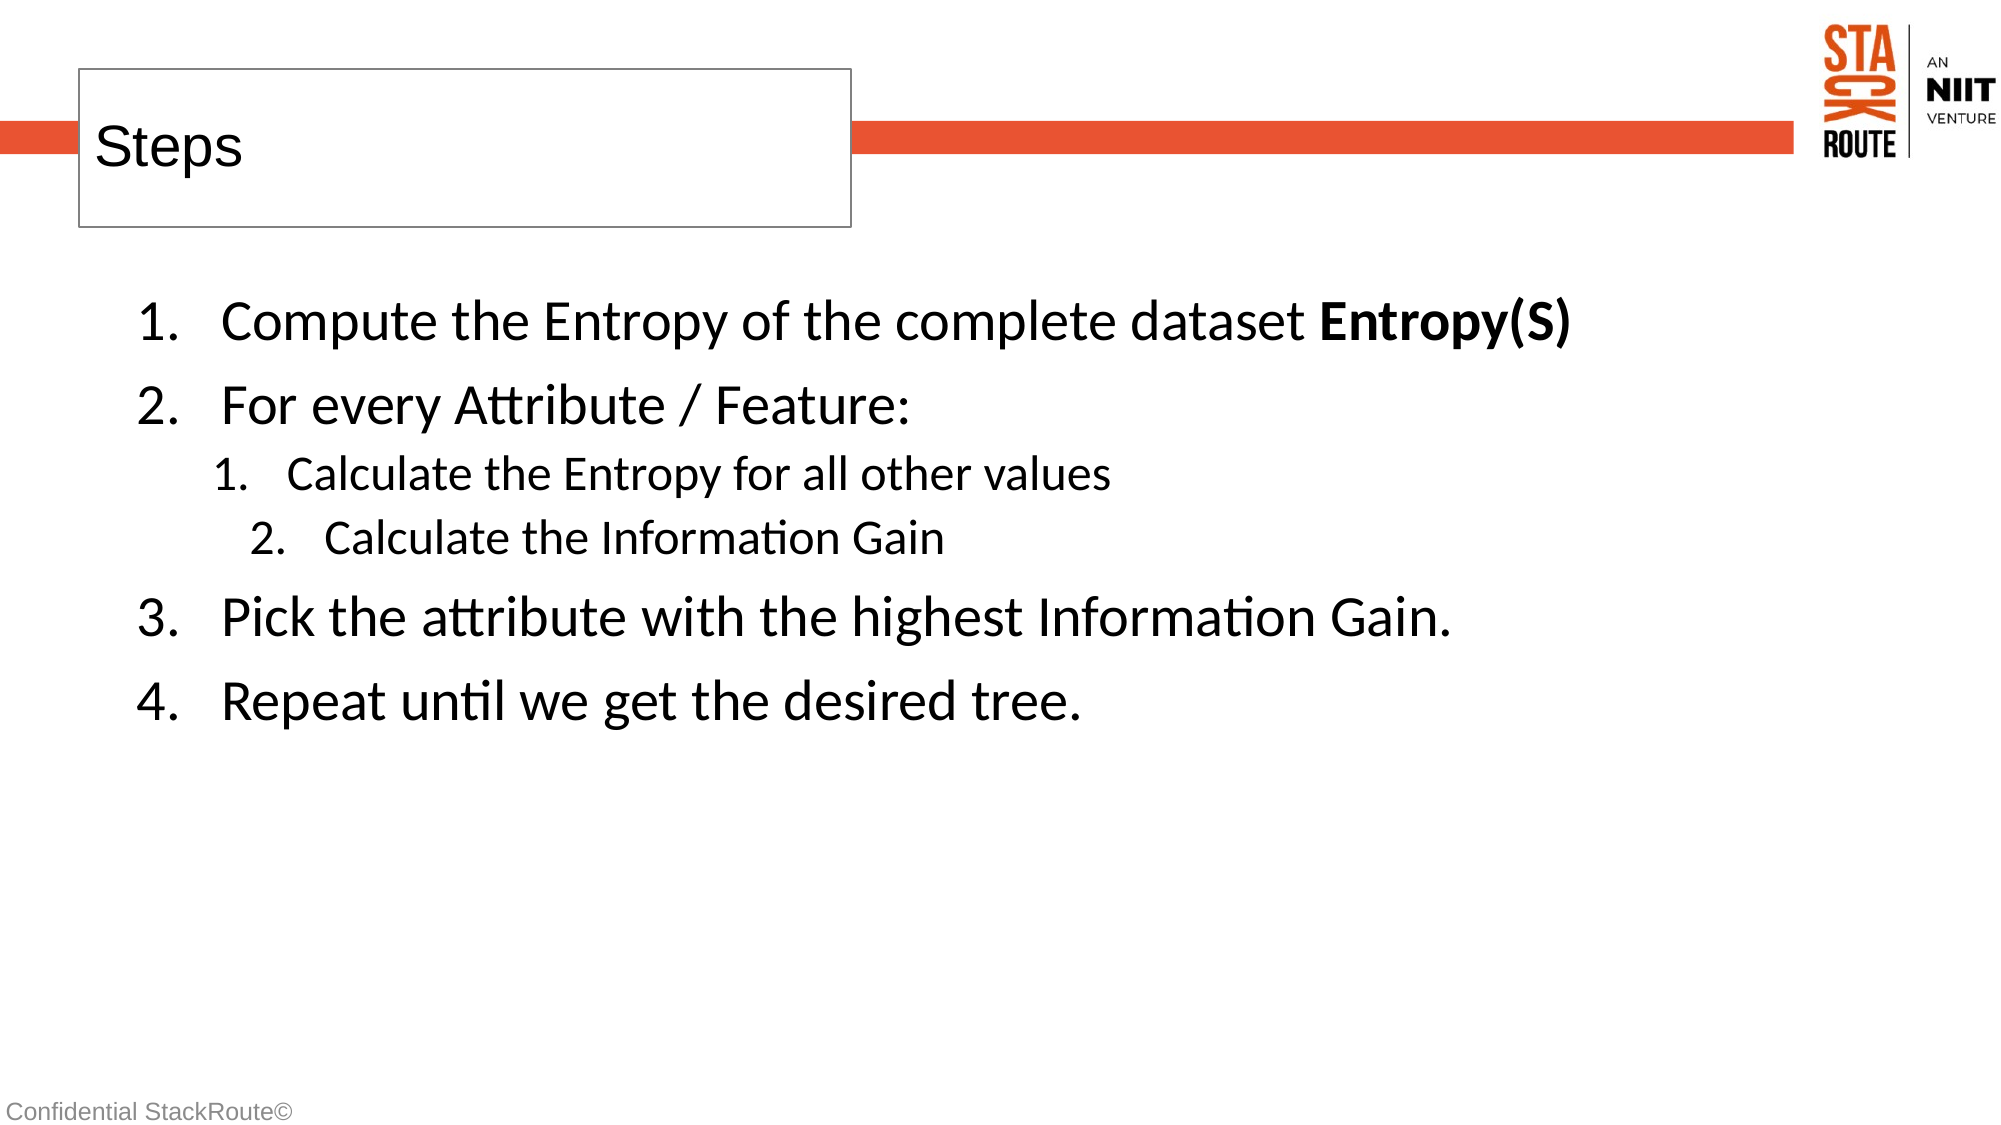

# Steps
Compute the Entropy of the complete dataset Entropy(S)
For every Attribute / Feature:
Calculate the Entropy for all other values
Calculate the Information Gain
Pick the attribute with the highest Information Gain.
Repeat until we get the desired tree.